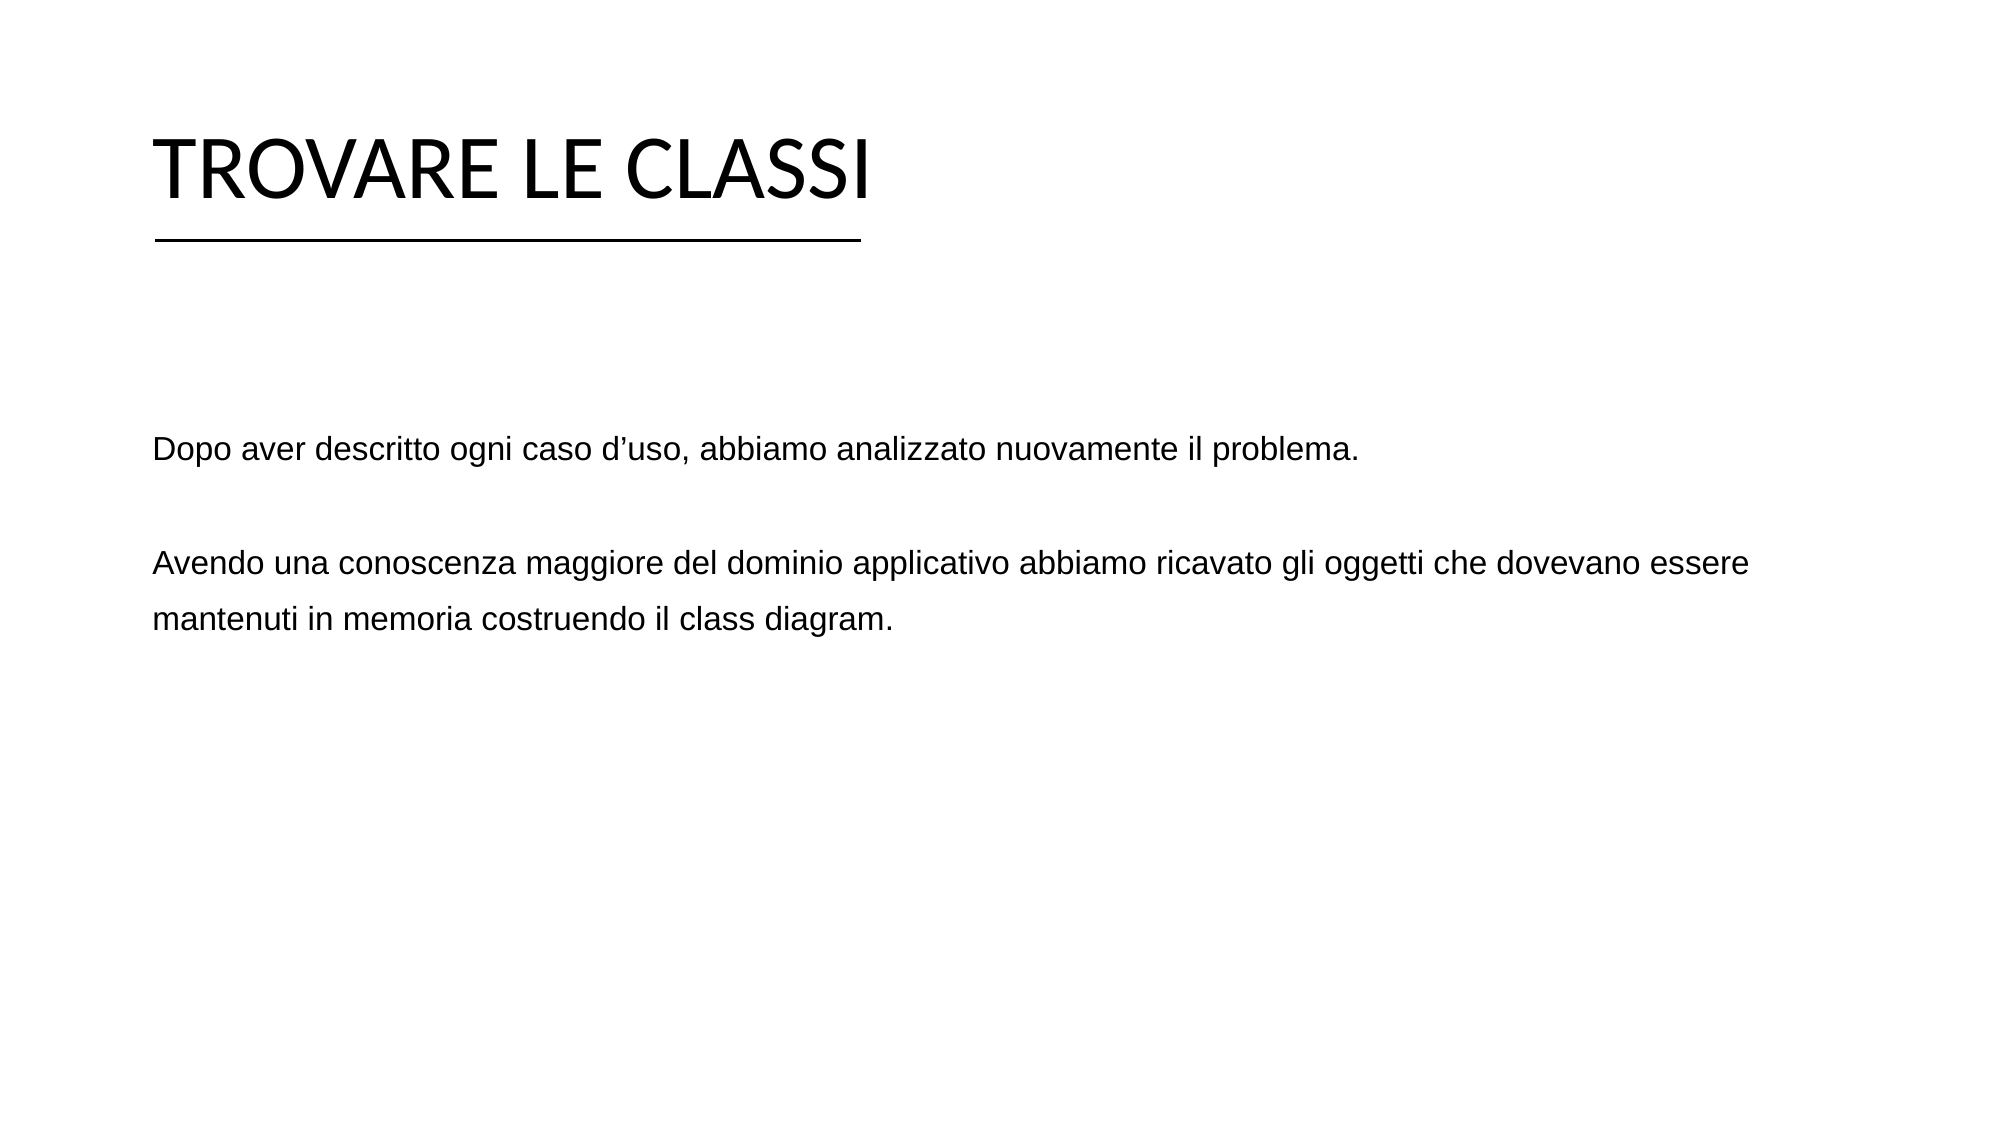

# TROVARE LE CLASSI
Dopo aver descritto ogni caso d’uso, abbiamo analizzato nuovamente il problema.

Avendo una conoscenza maggiore del dominio applicativo abbiamo ricavato gli oggetti che dovevano essere
mantenuti in memoria costruendo il class diagram.